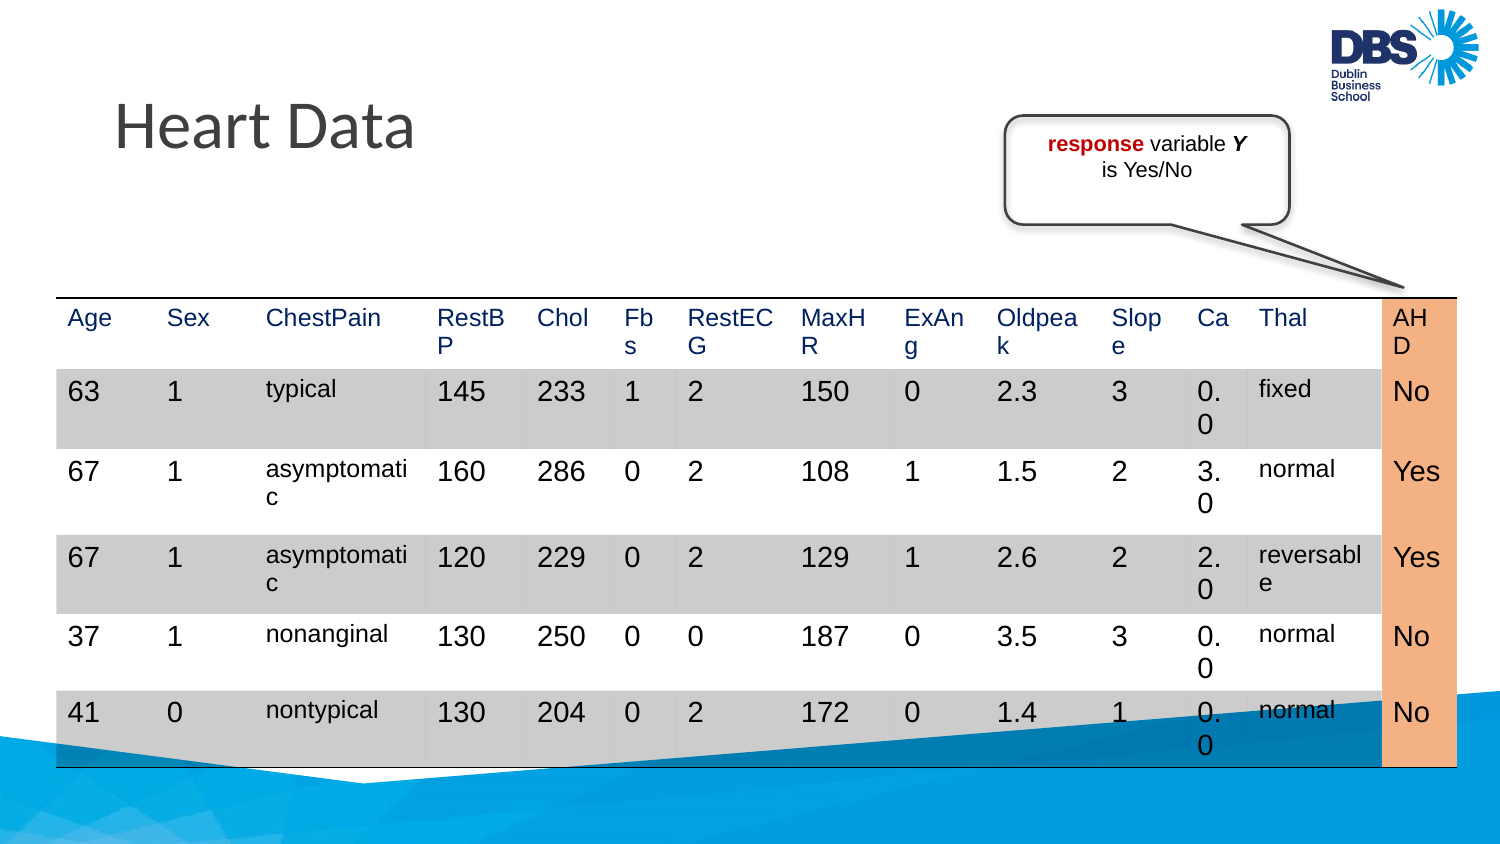

# Heart Data

response variable Y
is Yes/No

| Age | Sex | ChestPain | RestBP | Chol | Fbs | RestECG | MaxHR | ExAng | Oldpeak | Slope | Ca | Thal | AHD |
| --- | --- | --- | --- | --- | --- | --- | --- | --- | --- | --- | --- | --- | --- |
| 63 | 1 | typical | 145 | 233 | 1 | 2 | 150 | 0 | 2.3 | 3 | 0.0 | fixed | No |
| 67 | 1 | asymptomatic | 160 | 286 | 0 | 2 | 108 | 1 | 1.5 | 2 | 3.0 | normal | Yes |
| 67 | 1 | asymptomatic | 120 | 229 | 0 | 2 | 129 | 1 | 2.6 | 2 | 2.0 | reversable | Yes |
| 37 | 1 | nonanginal | 130 | 250 | 0 | 0 | 187 | 0 | 3.5 | 3 | 0.0 | normal | No |
| 41 | 0 | nontypical | 130 | 204 | 0 | 2 | 172 | 0 | 1.4 | 1 | 0.0 | normal | No |